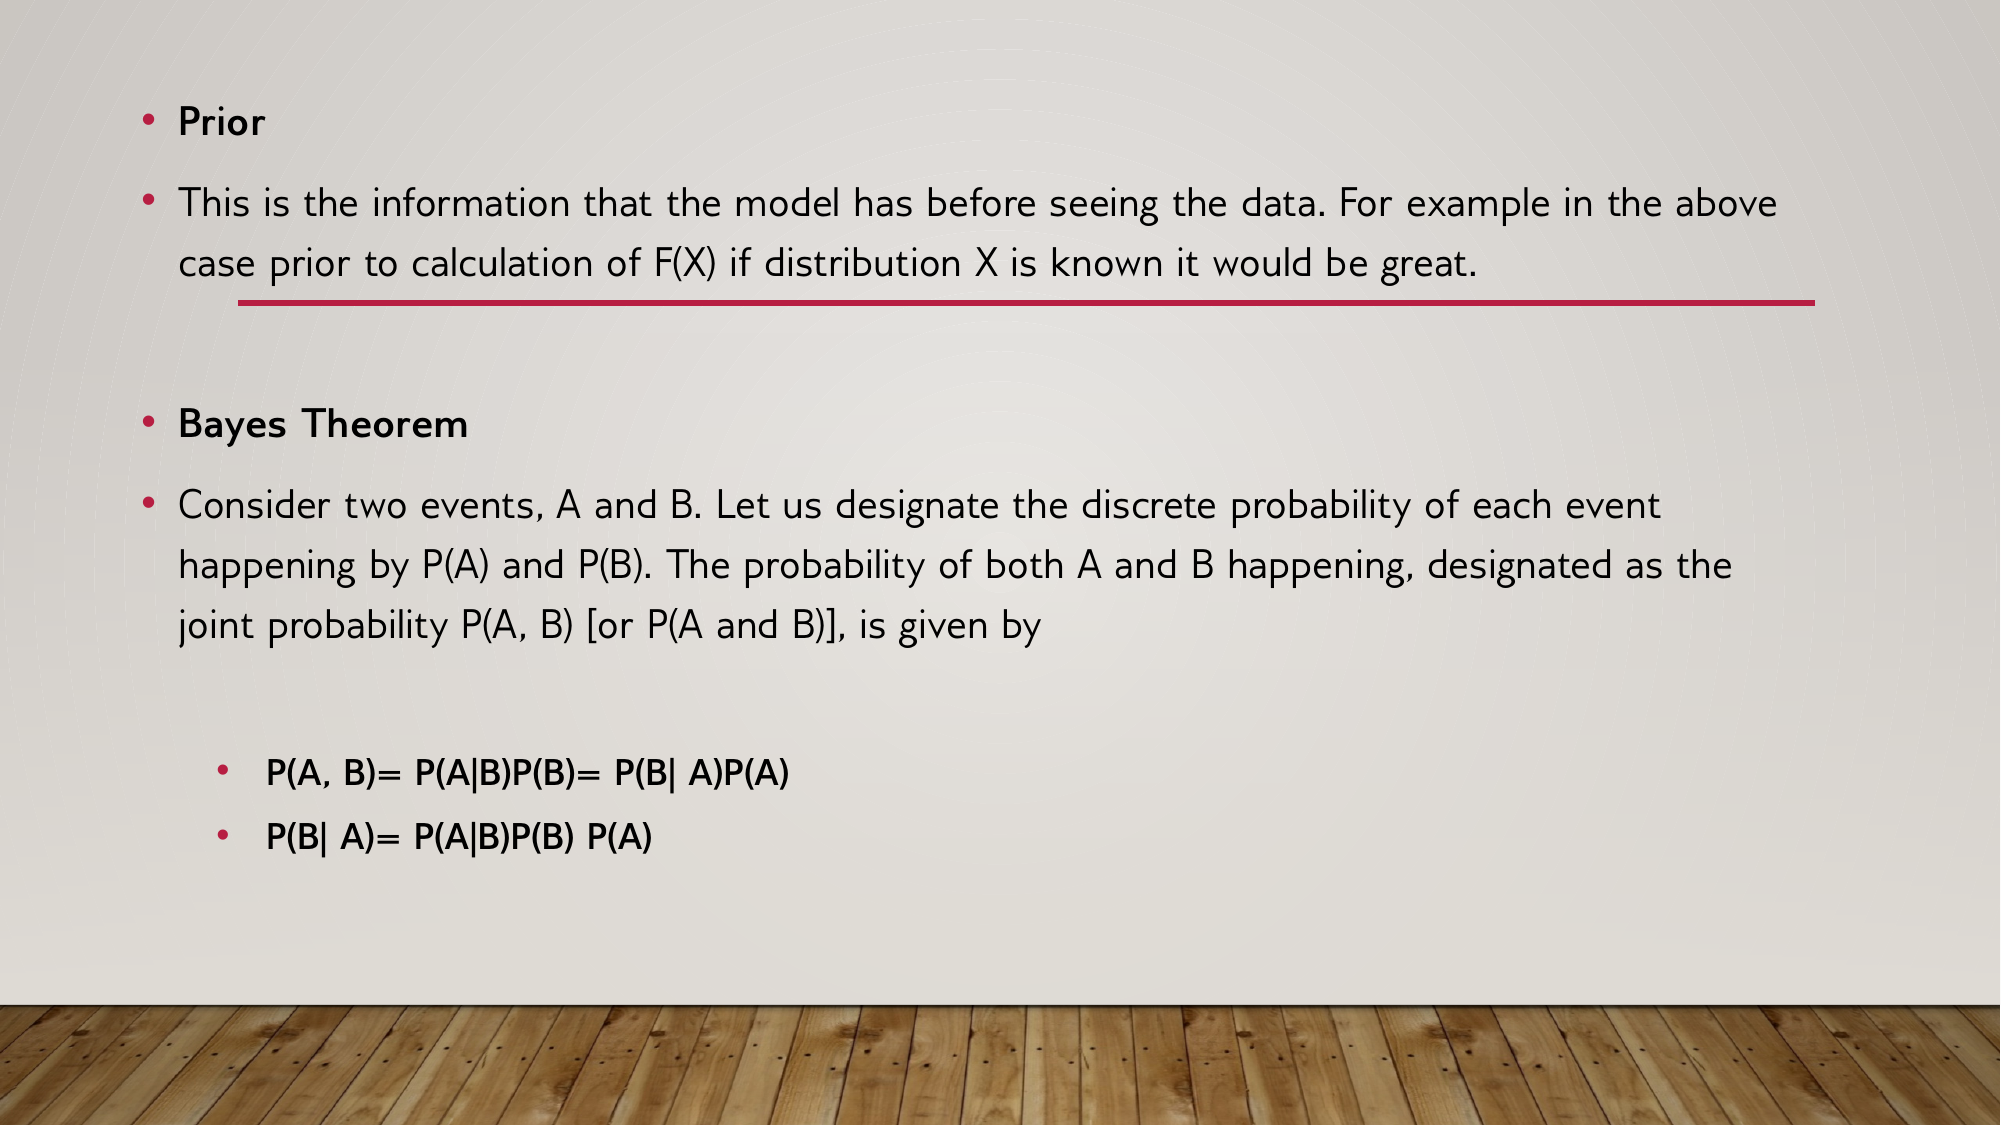

Prior
This is the information that the model has before seeing the data. For example in the above case prior to calculation of F(X) if distribution X is known it would be great.

Bayes Theorem
Consider two events, A and B. Let us designate the discrete probability of each event happening by P(A) and P(B). The probability of both A and B happening, designated as the joint probability P(A, B) [or P(A and B)], is given by

 P(A, B)= P(A|B)P(B)= P(B| A)P(A)
 P(B| A)= P(A|B)P(B) P(A)